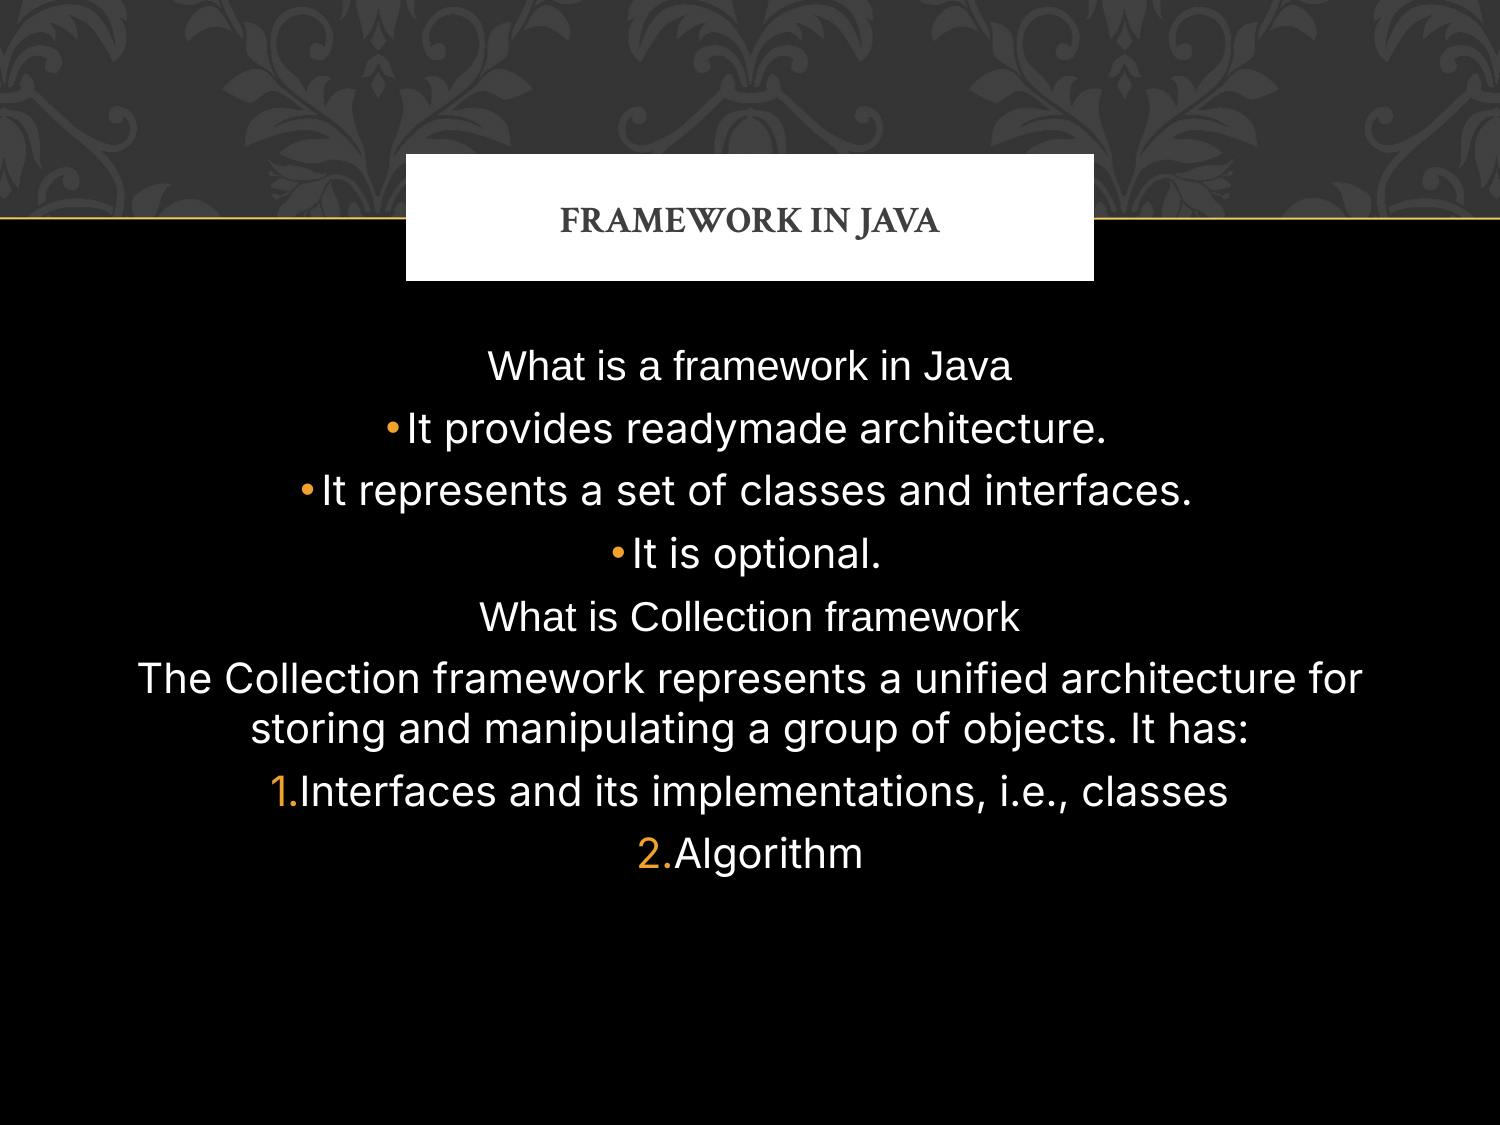

# FRAMEWORK IN JAVA
What is a framework in Java
It provides readymade architecture.
It represents a set of classes and interfaces.
It is optional.
What is Collection framework
The Collection framework represents a unified architecture for storing and manipulating a group of objects. It has:
Interfaces and its implementations, i.e., classes
Algorithm